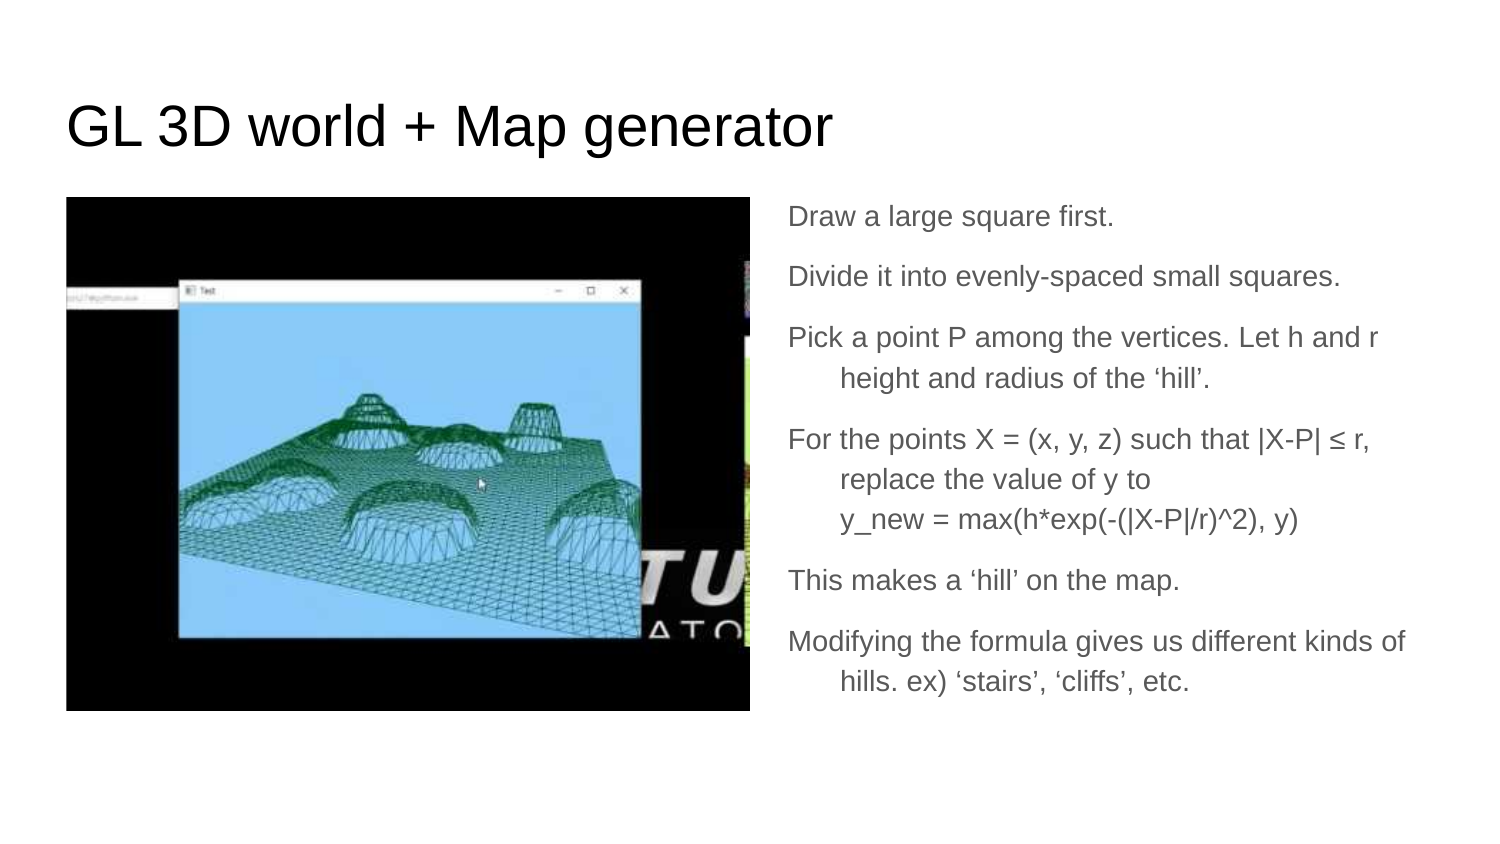

# GL 3D world + Map generator
Draw a large square first.
Divide it into evenly-spaced small squares.
Pick a point P among the vertices. Let h and r height and radius of the ‘hill’.
For the points X = (x, y, z) such that |X-P| ≤ r, replace the value of y to
y_new = max(h*exp(-(|X-P|/r)^2), y)
This makes a ‘hill’ on the map.
Modifying the formula gives us different kinds of hills. ex) ‘stairs’, ‘cliffs’, etc.